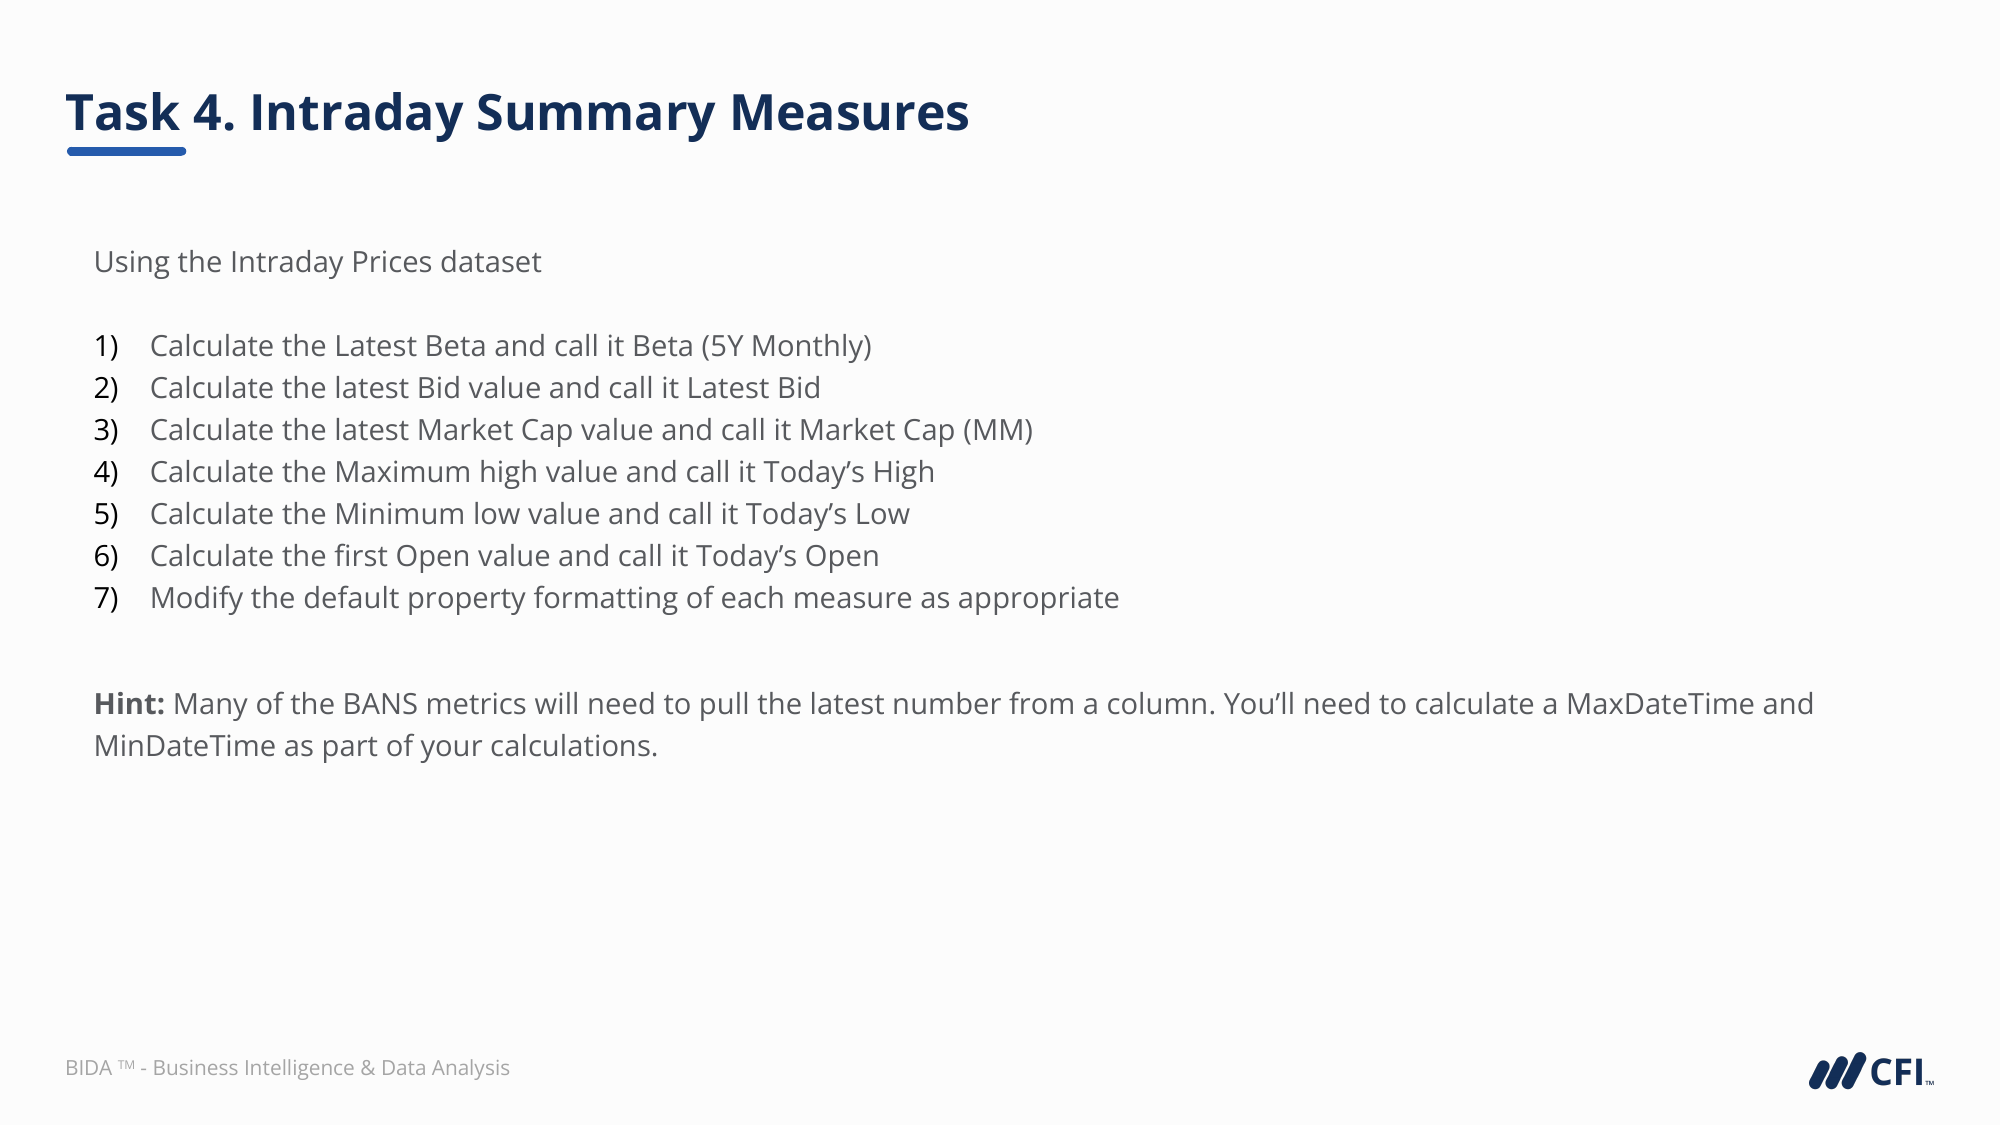

# Task 4. Intraday Summary Measures

Using the Intraday Prices dataset

Calculate the Latest Beta and call it Beta (5Y Monthly)
Calculate the latest Bid value and call it Latest Bid
Calculate the latest Market Cap value and call it Market Cap (MM)
Calculate the Maximum high value and call it Today’s High
Calculate the Minimum low value and call it Today’s Low
Calculate the first Open value and call it Today’s Open
Modify the default property formatting of each measure as appropriate

Hint: Many of the BANS metrics will need to pull the latest number from a column. You’ll need to calculate a MaxDateTime and MinDateTime as part of your calculations.